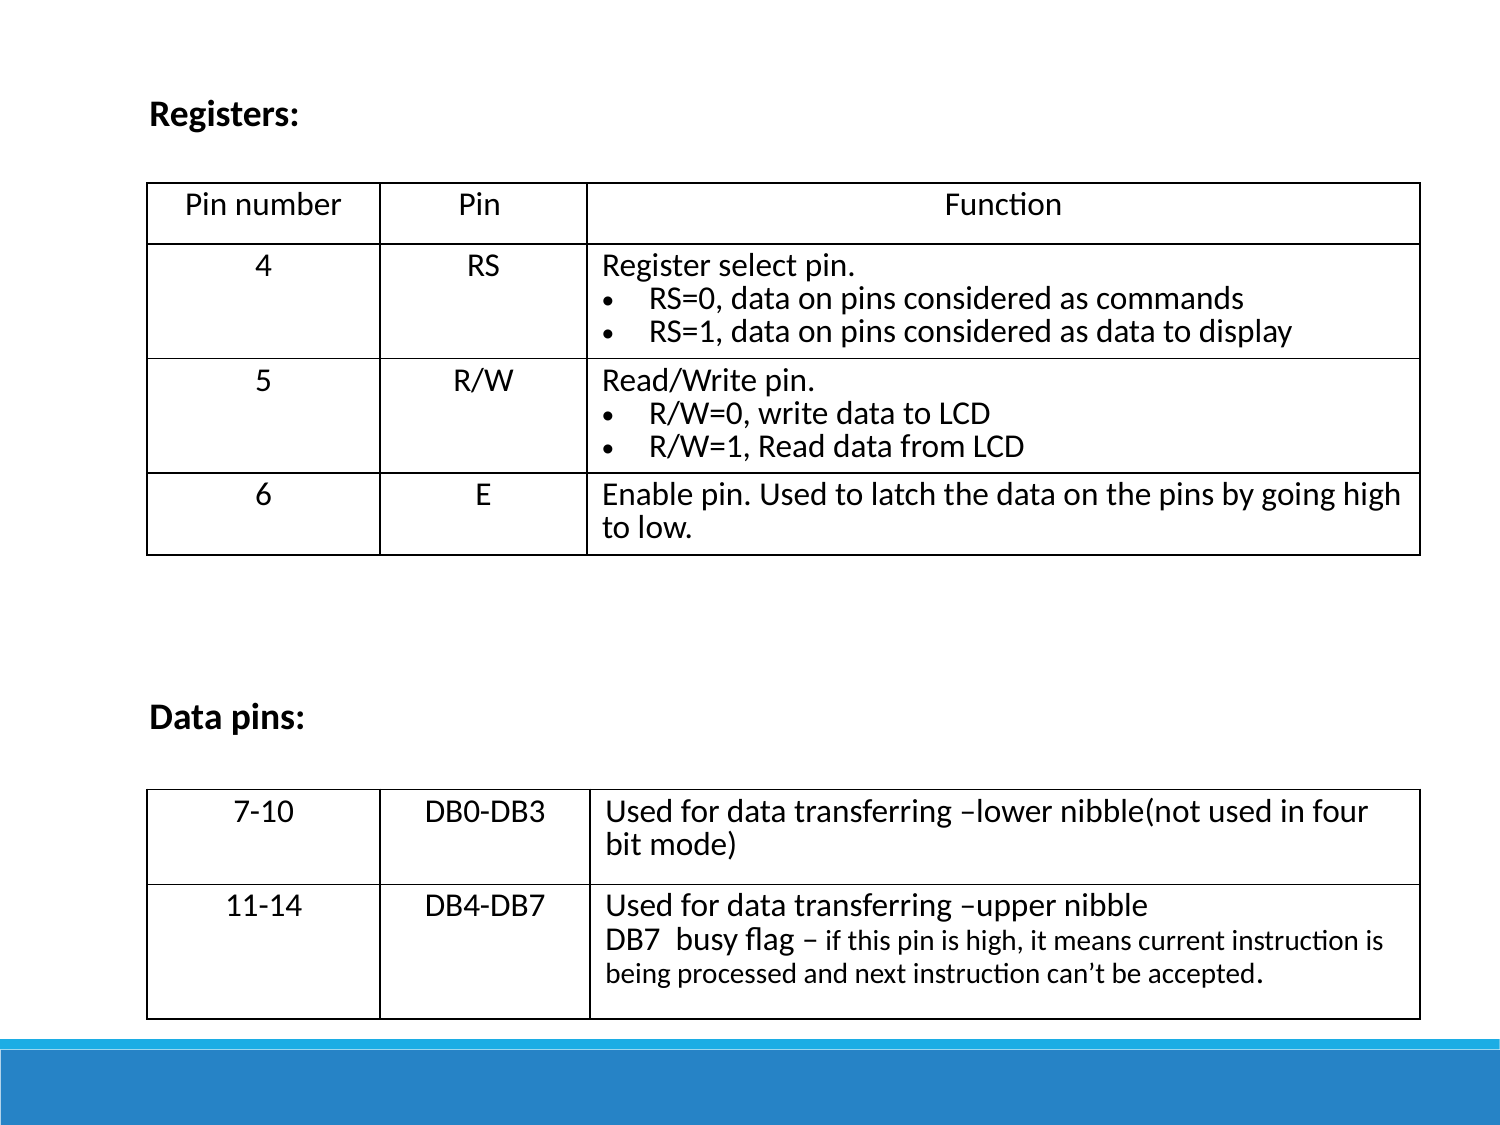

Registers:
| Pin number | Pin | Function |
| --- | --- | --- |
| 4 | RS | Register select pin. RS=0, data on pins considered as commands RS=1, data on pins considered as data to display |
| 5 | R/W | Read/Write pin. R/W=0, write data to LCD R/W=1, Read data from LCD |
| 6 | E | Enable pin. Used to latch the data on the pins by going high to low. |
Data pins:
| 7-10 | DB0-DB3 | Used for data transferring –lower nibble(not used in four bit mode) |
| --- | --- | --- |
| 11-14 | DB4-DB7 | Used for data transferring –upper nibble DB7 busy flag – if this pin is high, it means current instruction is being processed and next instruction can’t be accepted. |